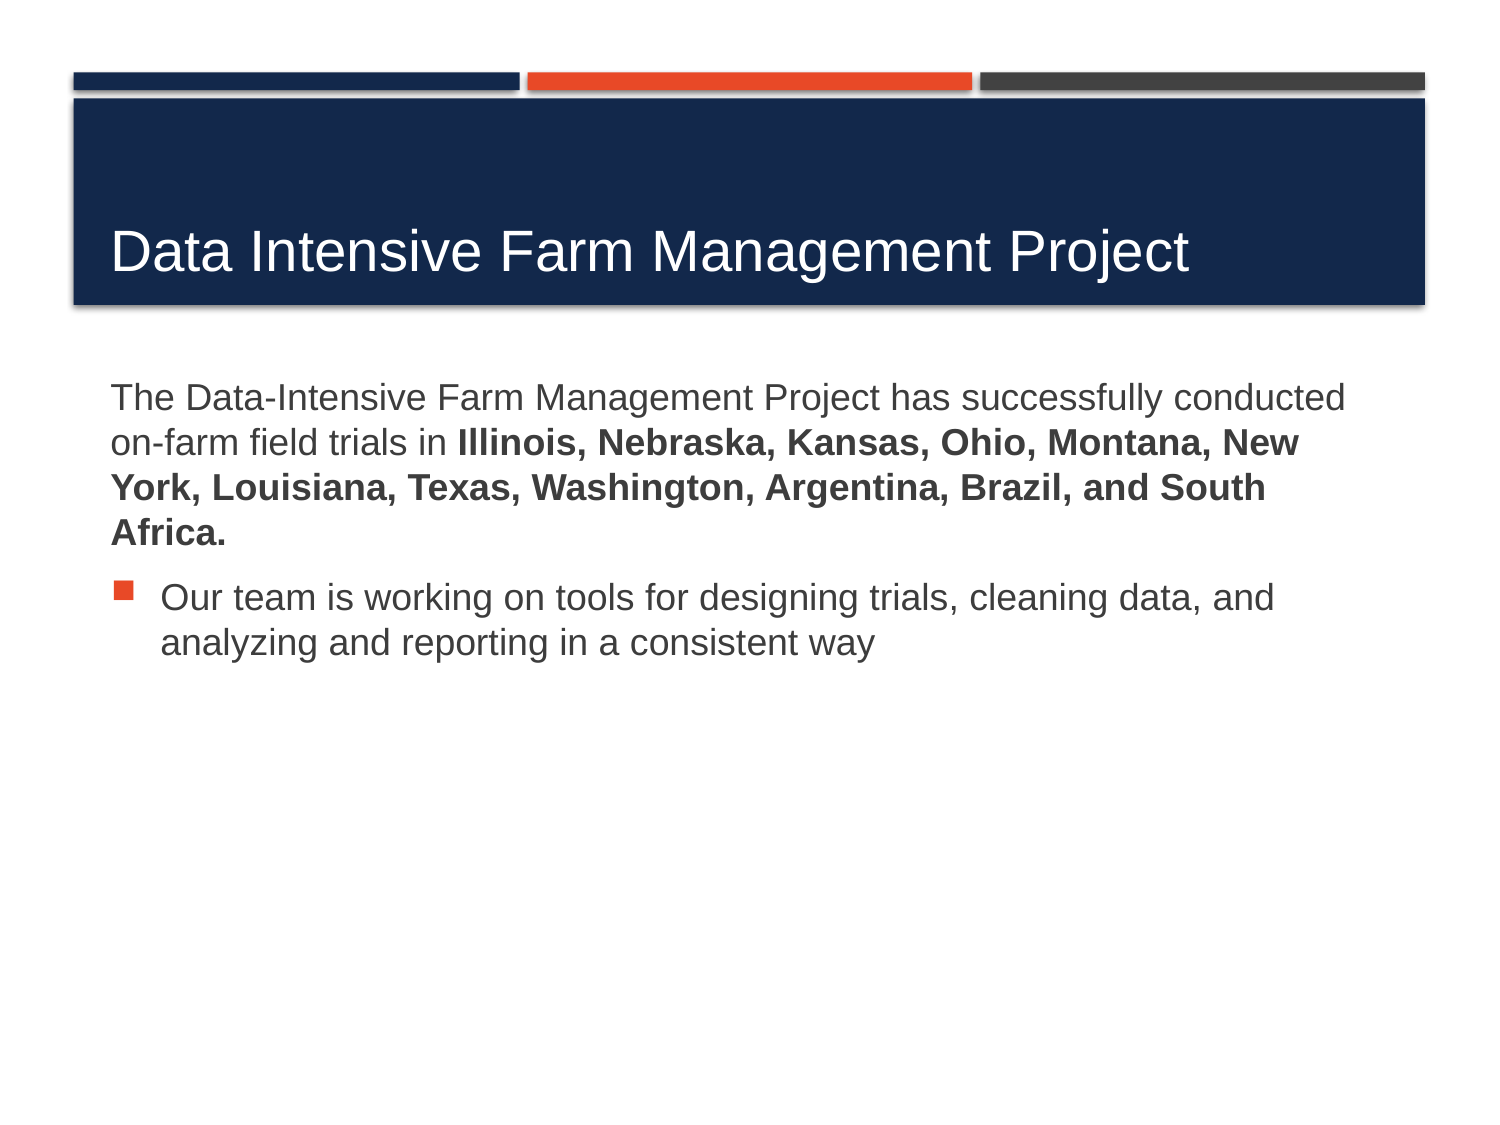

# Data Intensive Farm Management Project
The Data-Intensive Farm Management Project has successfully conducted on-farm field trials in Illinois, Nebraska, Kansas, Ohio, Montana, New York, Louisiana, Texas, Washington, Argentina, Brazil, and South Africa.
Our team is working on tools for designing trials, cleaning data, and analyzing and reporting in a consistent way